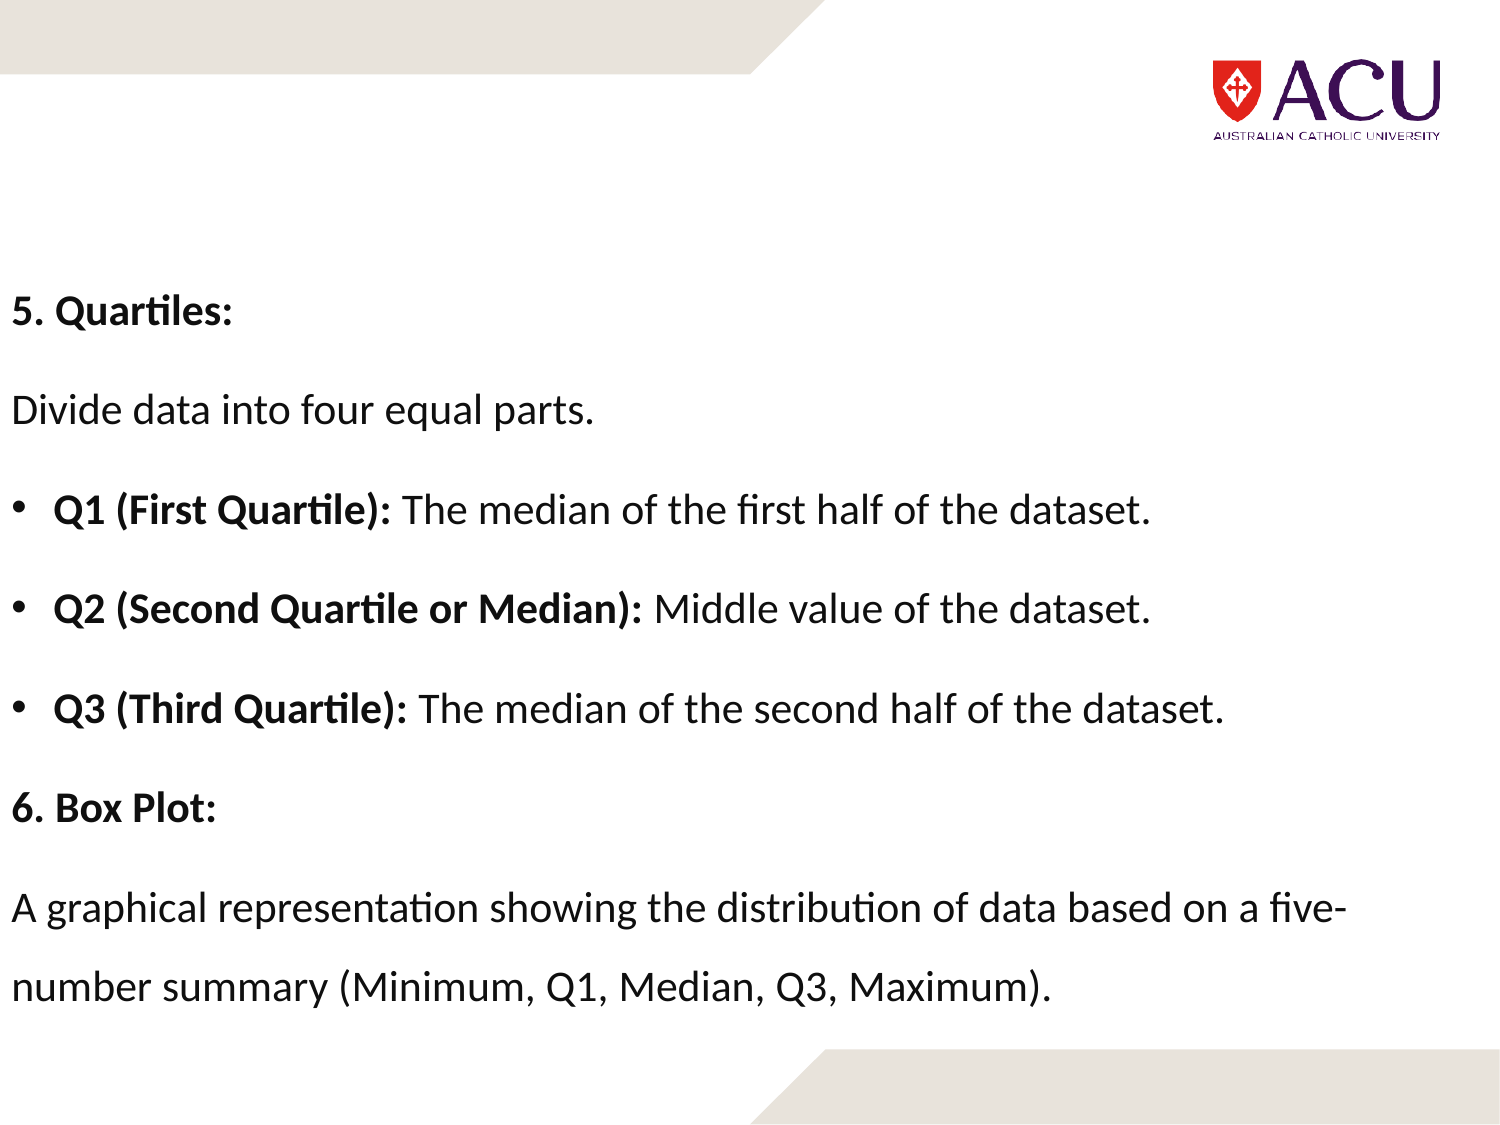

5. Quartiles:
Divide data into four equal parts.
Q1 (First Quartile): The median of the first half of the dataset.
Q2 (Second Quartile or Median): Middle value of the dataset.
Q3 (Third Quartile): The median of the second half of the dataset.
6. Box Plot:
A graphical representation showing the distribution of data based on a five-number summary (Minimum, Q1, Median, Q3, Maximum).